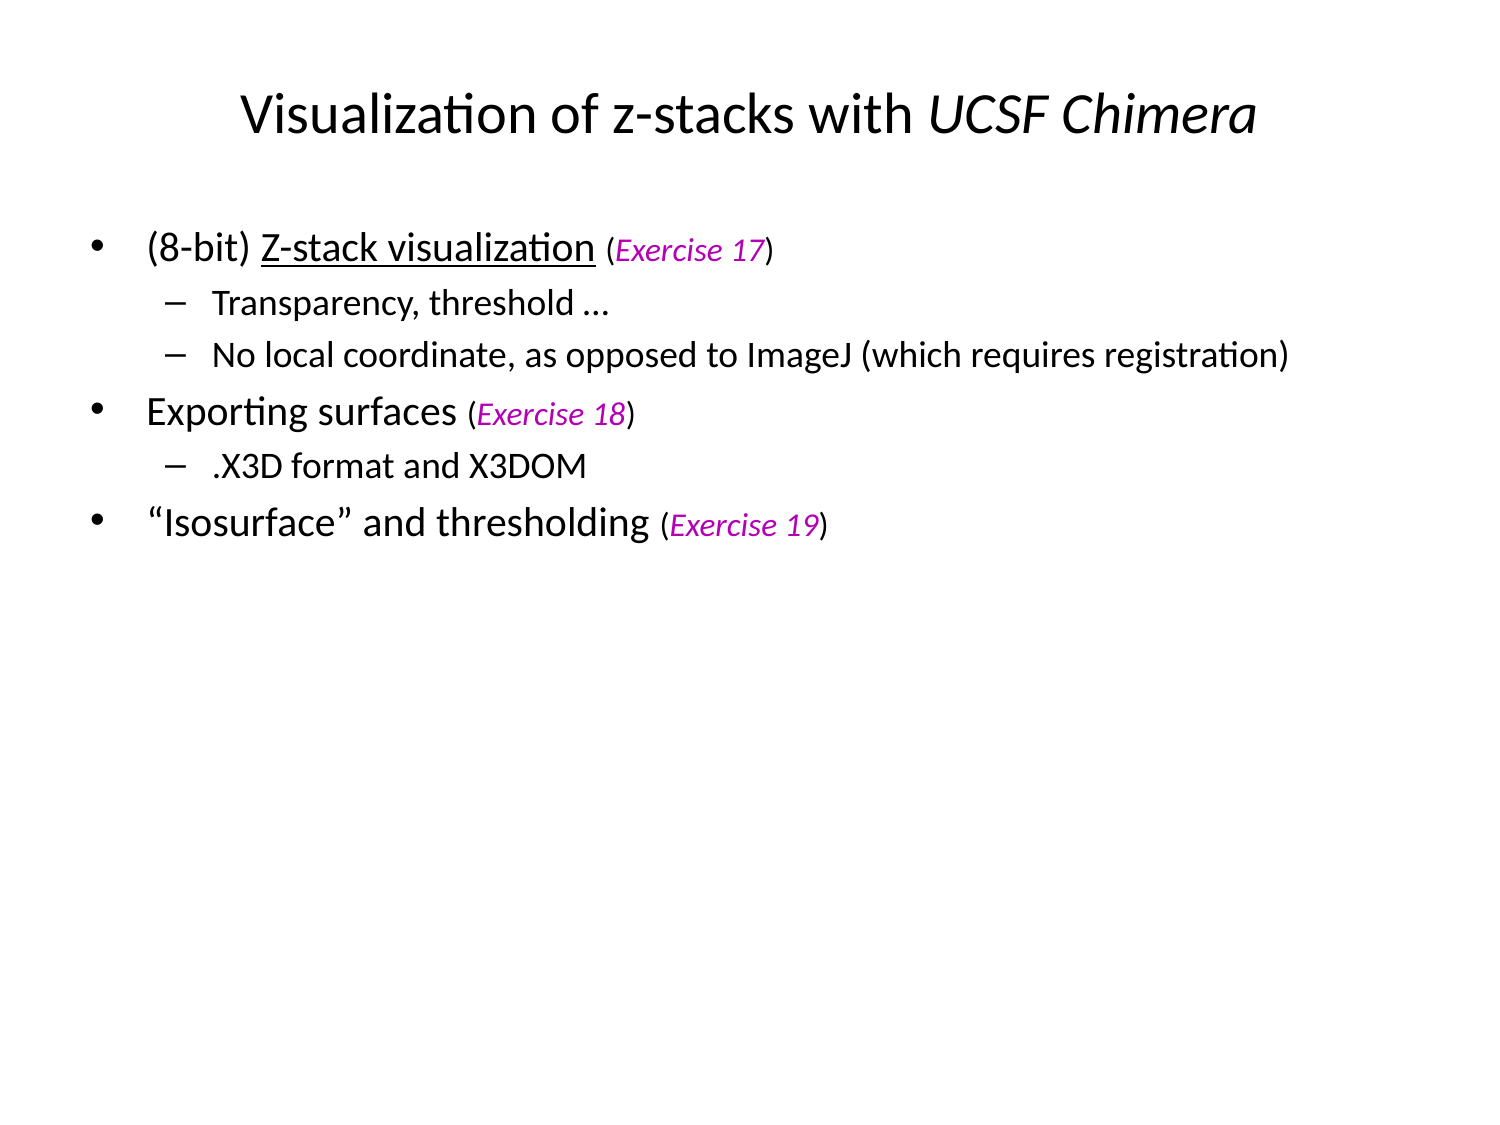

# Visualization of z-stacks with UCSF Chimera
(8-bit) Z-stack visualization (Exercise 17)
Transparency, threshold …
No local coordinate, as opposed to ImageJ (which requires registration)
Exporting surfaces (Exercise 18)
.X3D format and X3DOM
“Isosurface” and thresholding (Exercise 19)